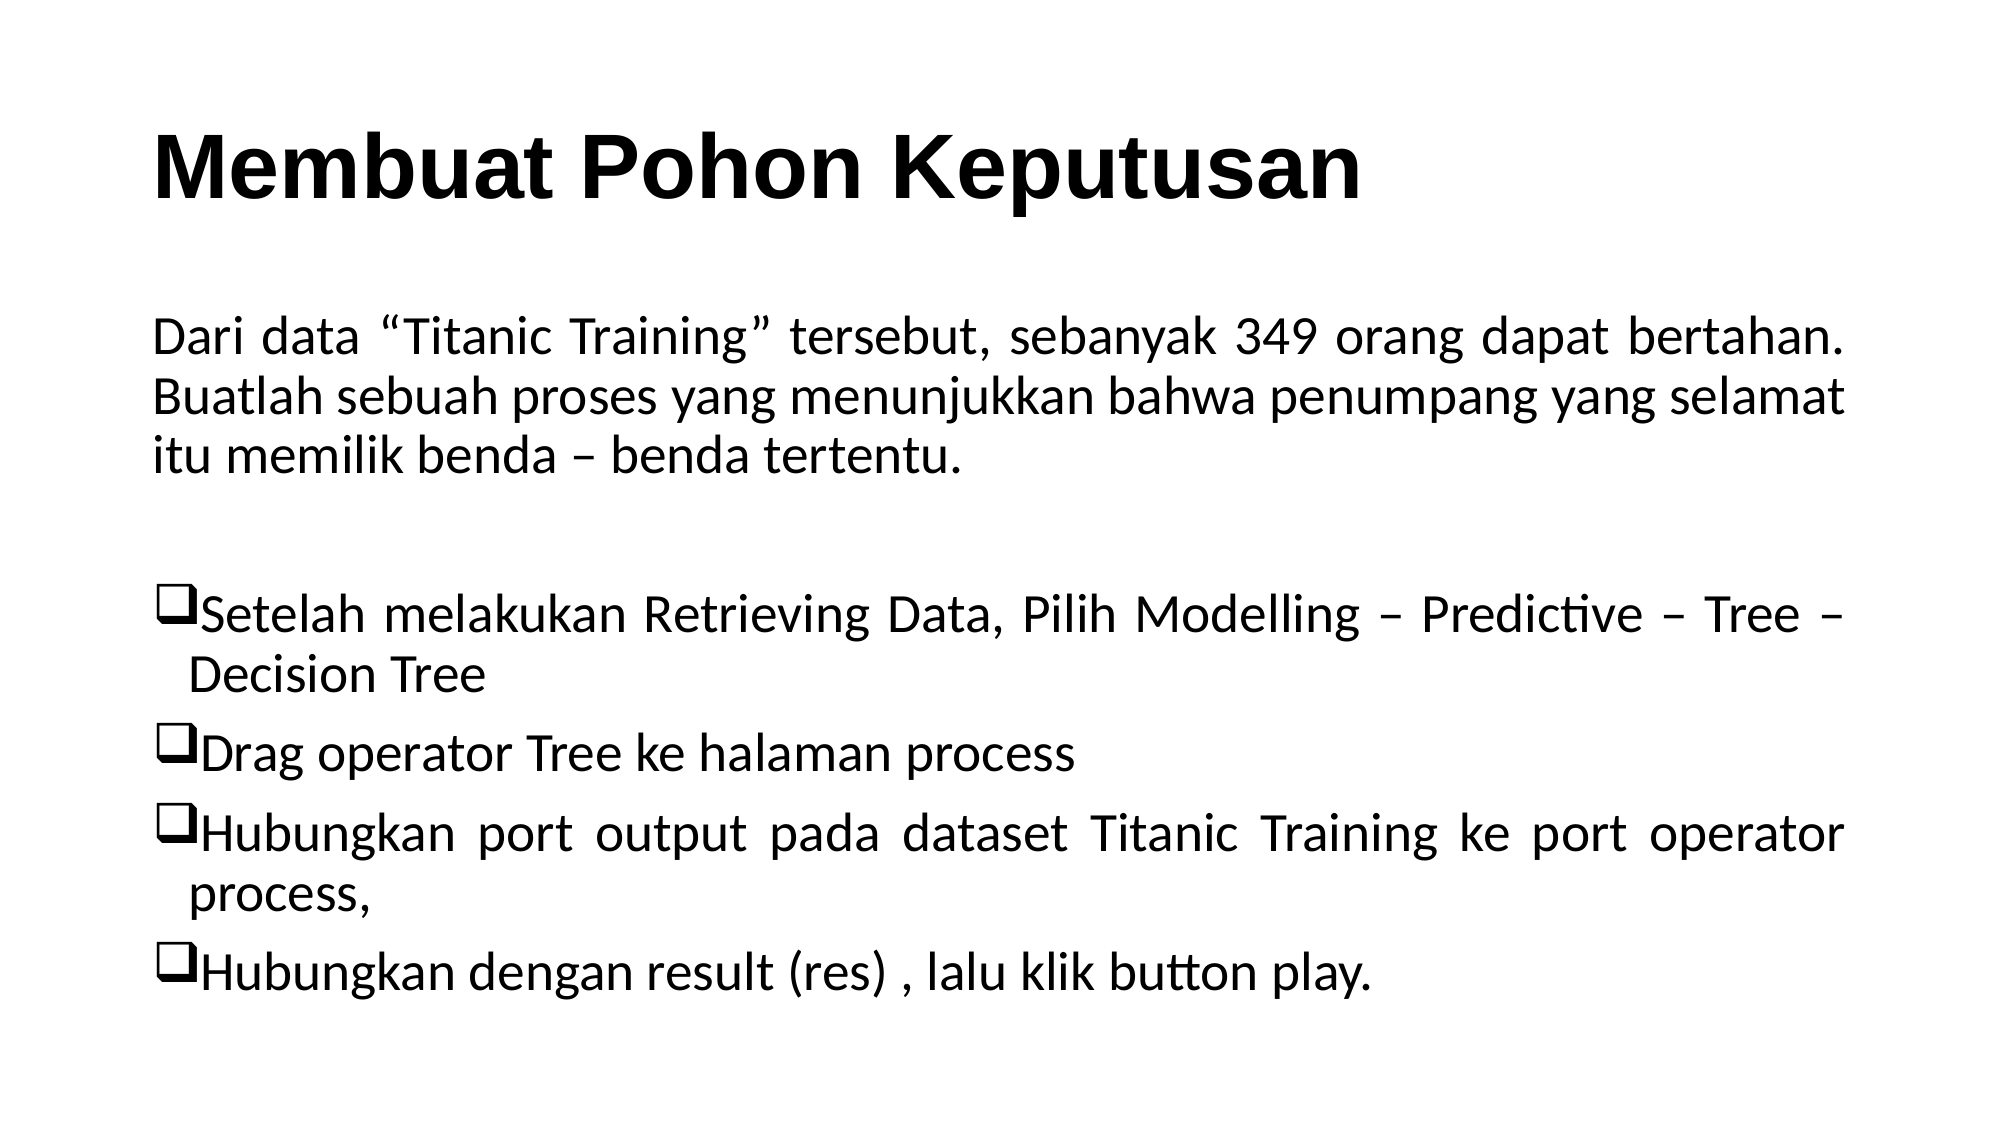

# Membuat Pohon Keputusan
Dari data “Titanic Training” tersebut, sebanyak 349 orang dapat bertahan. Buatlah sebuah proses yang menunjukkan bahwa penumpang yang selamat itu memilik benda – benda tertentu.

Setelah melakukan Retrieving Data, Pilih Modelling – Predictive – Tree – Decision Tree
Drag operator Tree ke halaman process
Hubungkan port output pada dataset Titanic Training ke port operator process,
Hubungkan dengan result (res) , lalu klik button play.